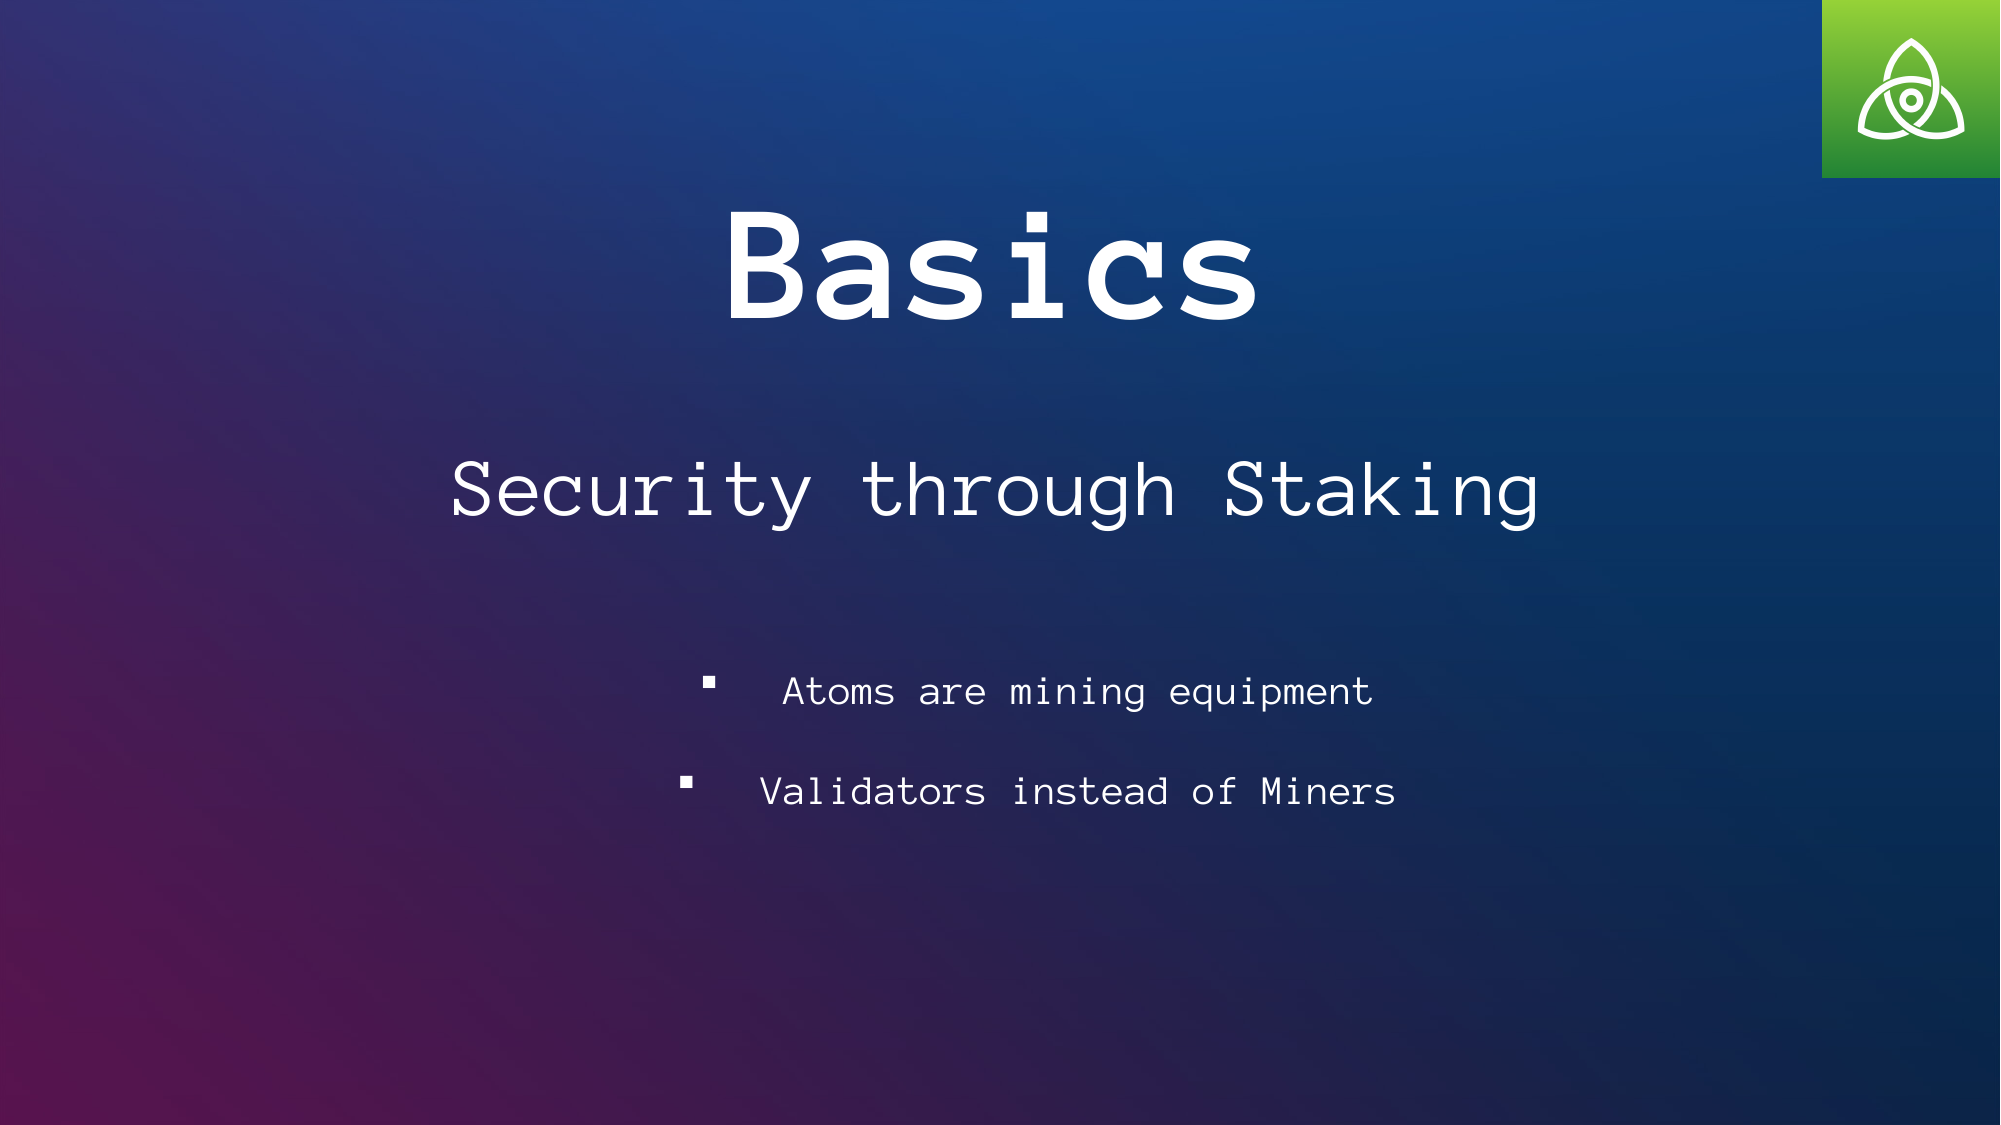

Basics
Security through Staking
Atoms are mining equipment

Validators instead of Miners